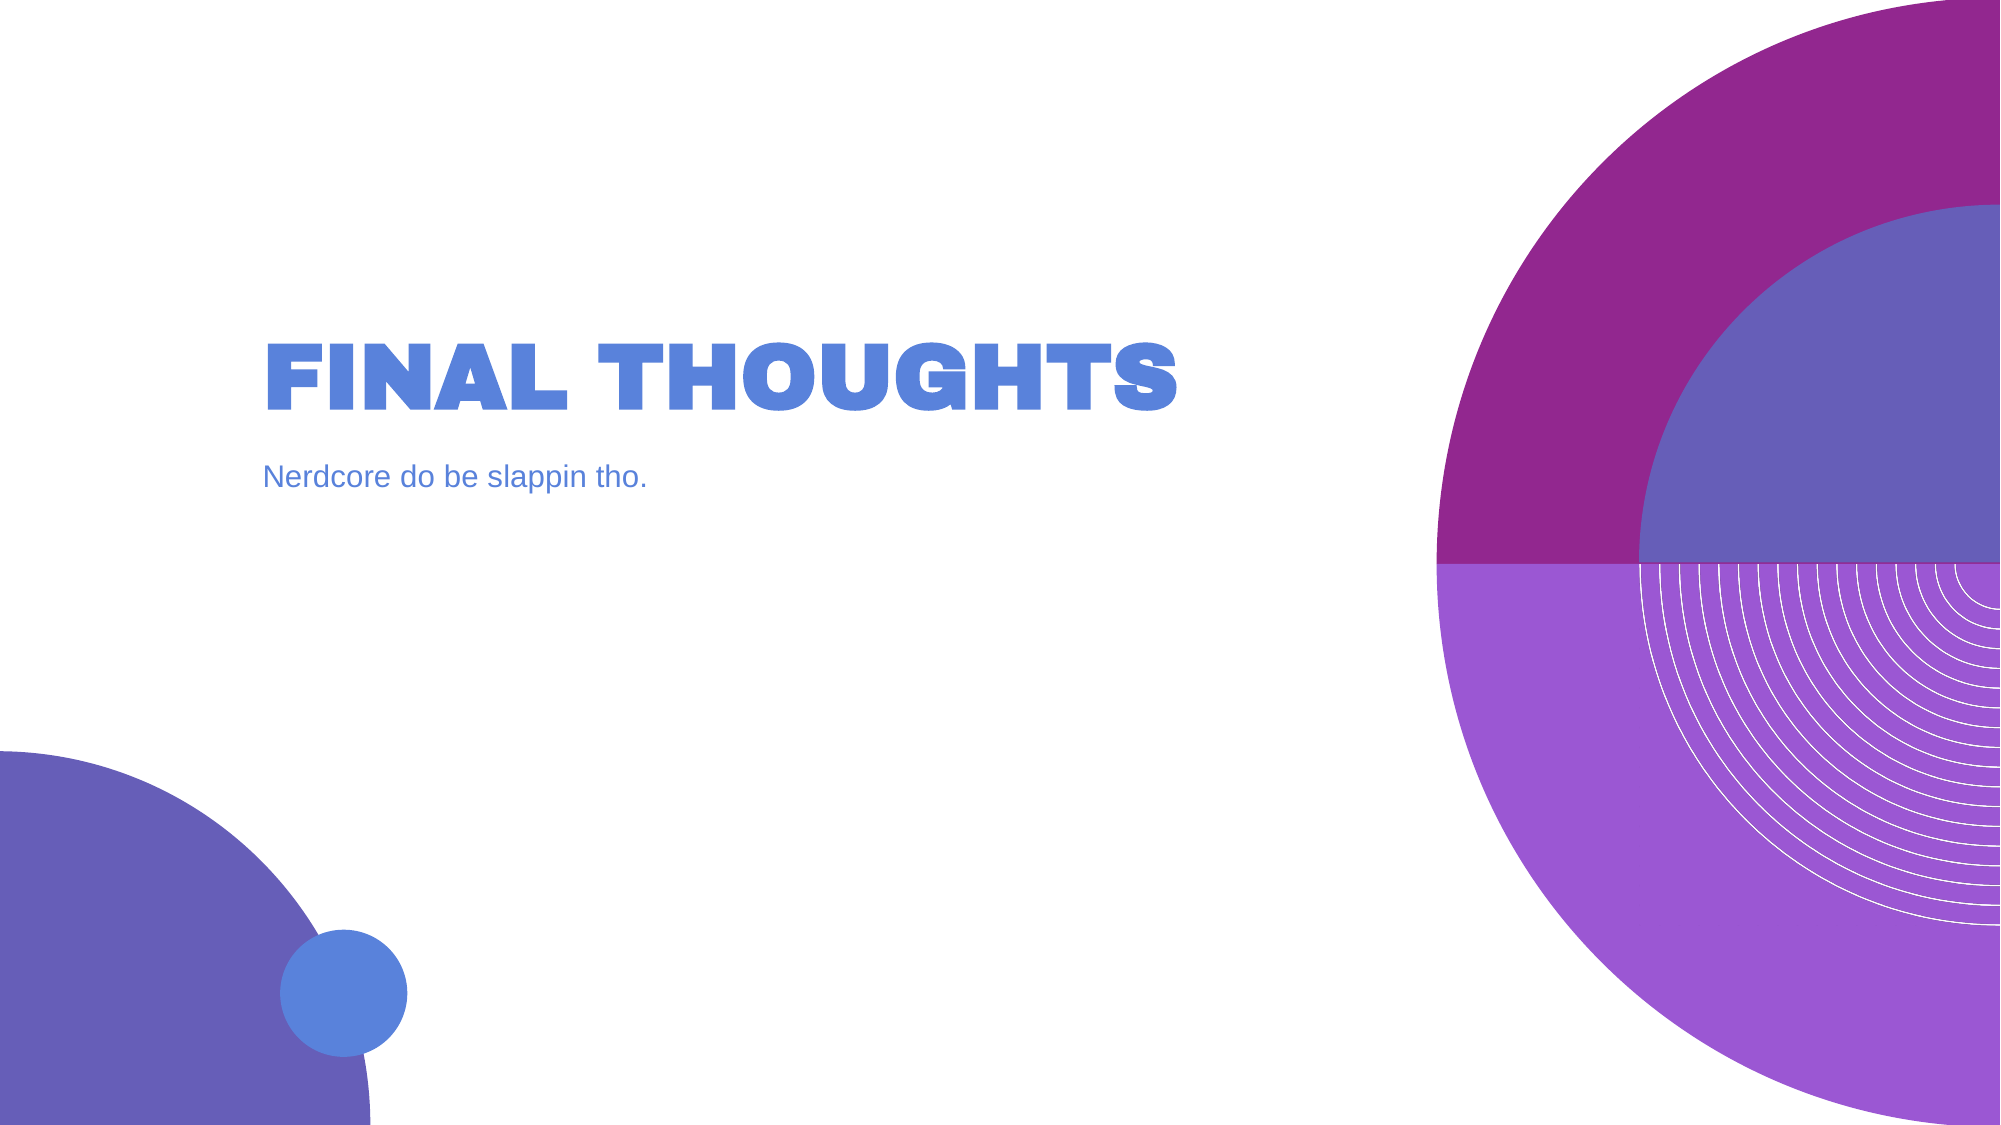

# FINAL Thoughts
Nerdcore do be slappin tho.